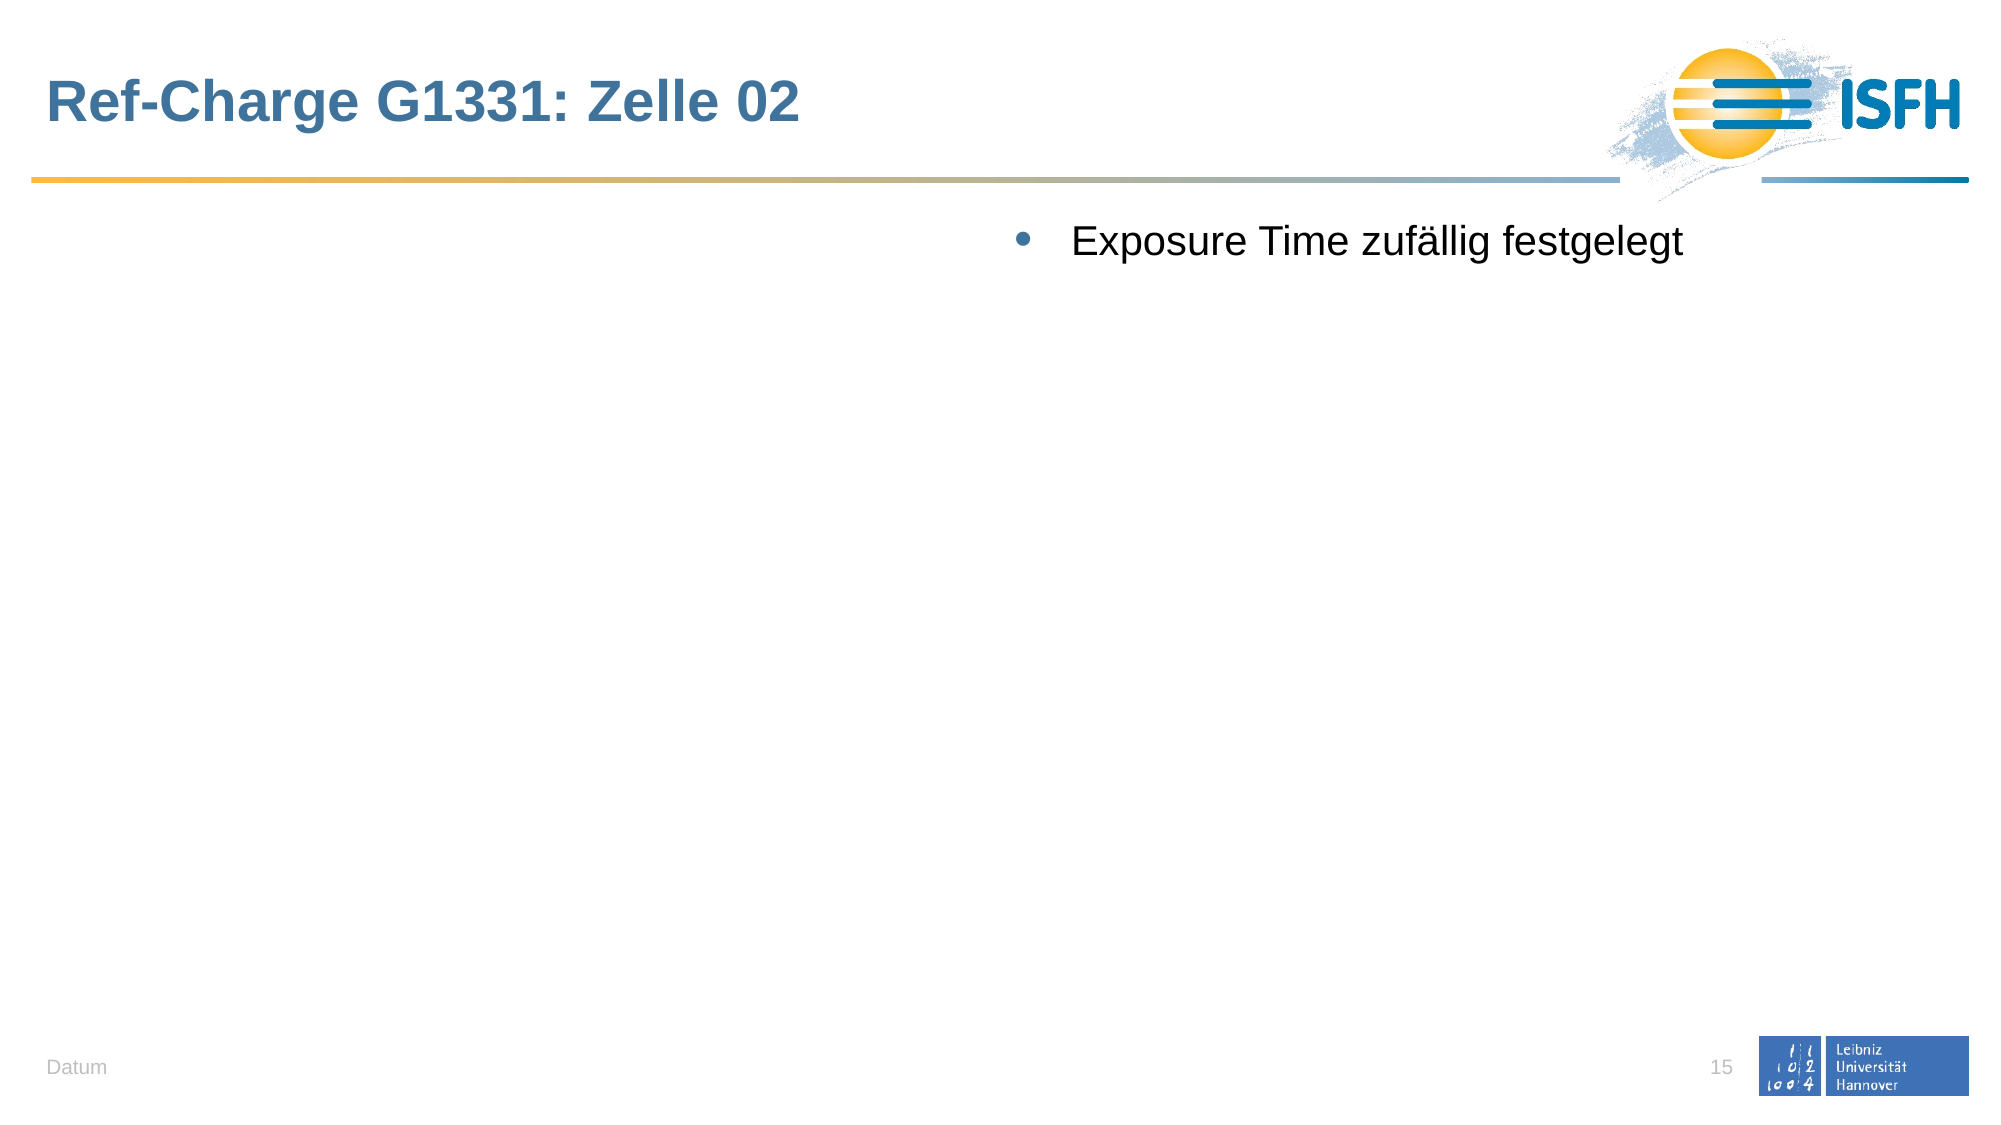

# Ref-Charge G1331: Zelle 02
Exposure Time zufällig festgelegt
Datum

15